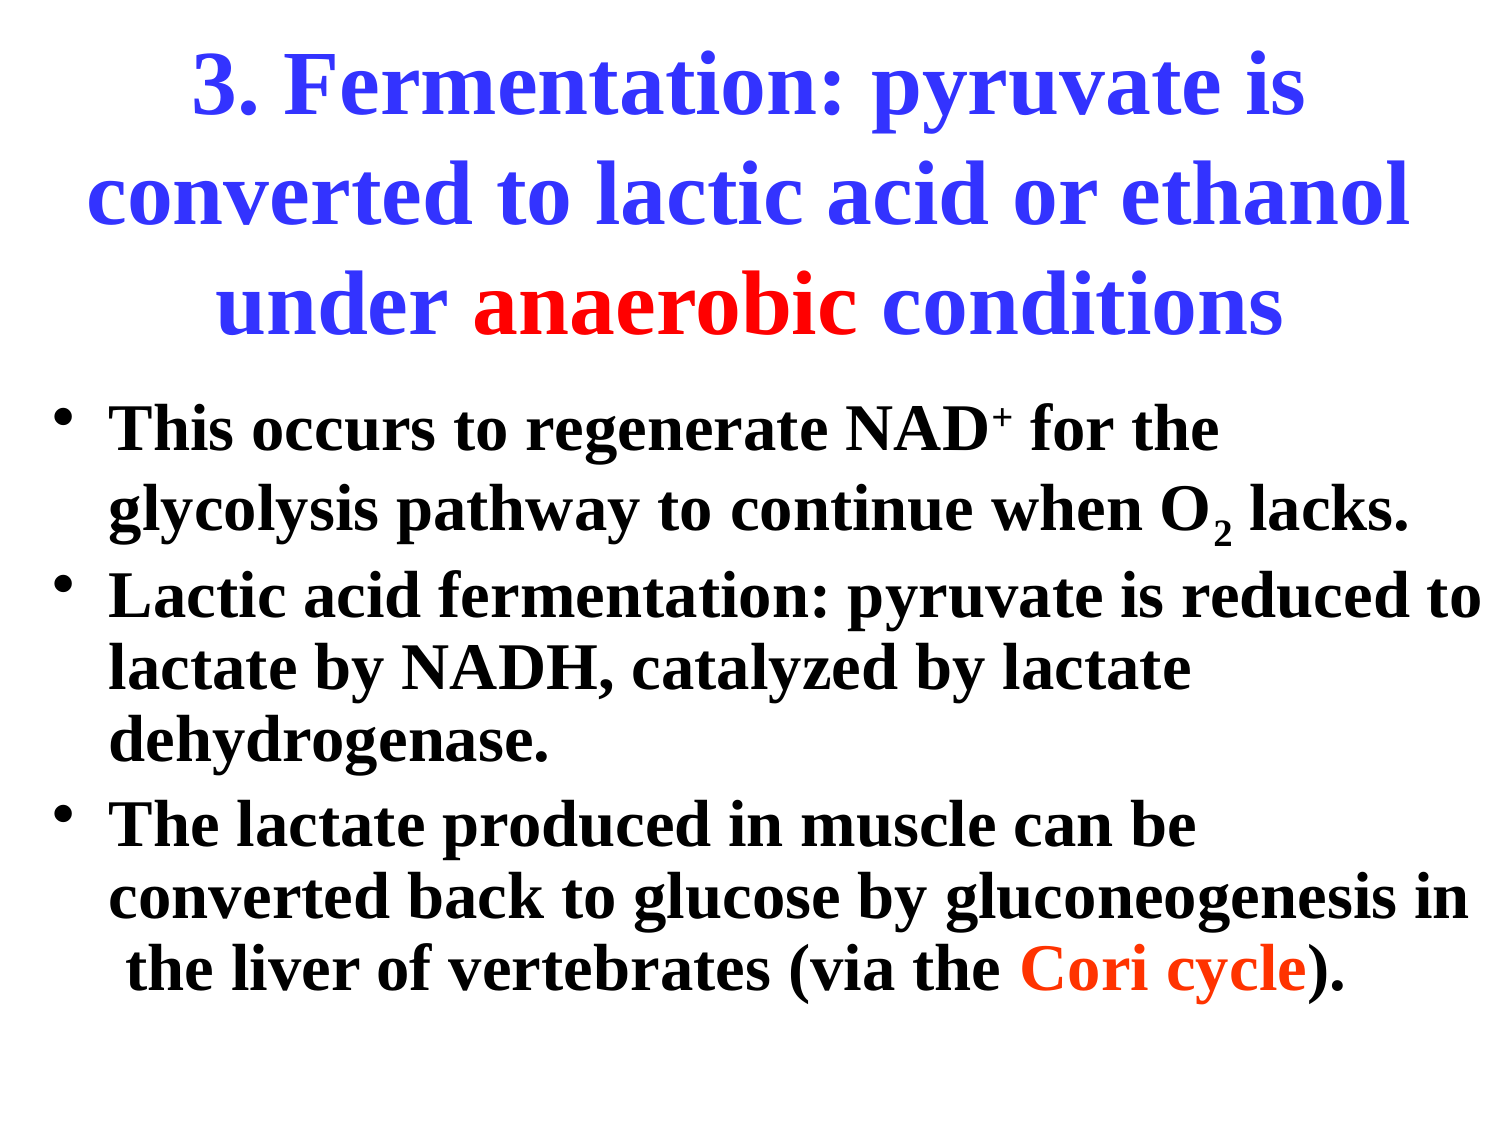

# 3. Fermentation: pyruvate is converted to lactic acid or ethanol under anaerobic conditions
This occurs to regenerate NAD+ for the glycolysis pathway to continue when O2 lacks.
Lactic acid fermentation: pyruvate is reduced to lactate by NADH, catalyzed by lactate dehydrogenase.
The lactate produced in muscle can be converted back to glucose by gluconeogenesis in  the liver of vertebrates (via the Cori cycle).